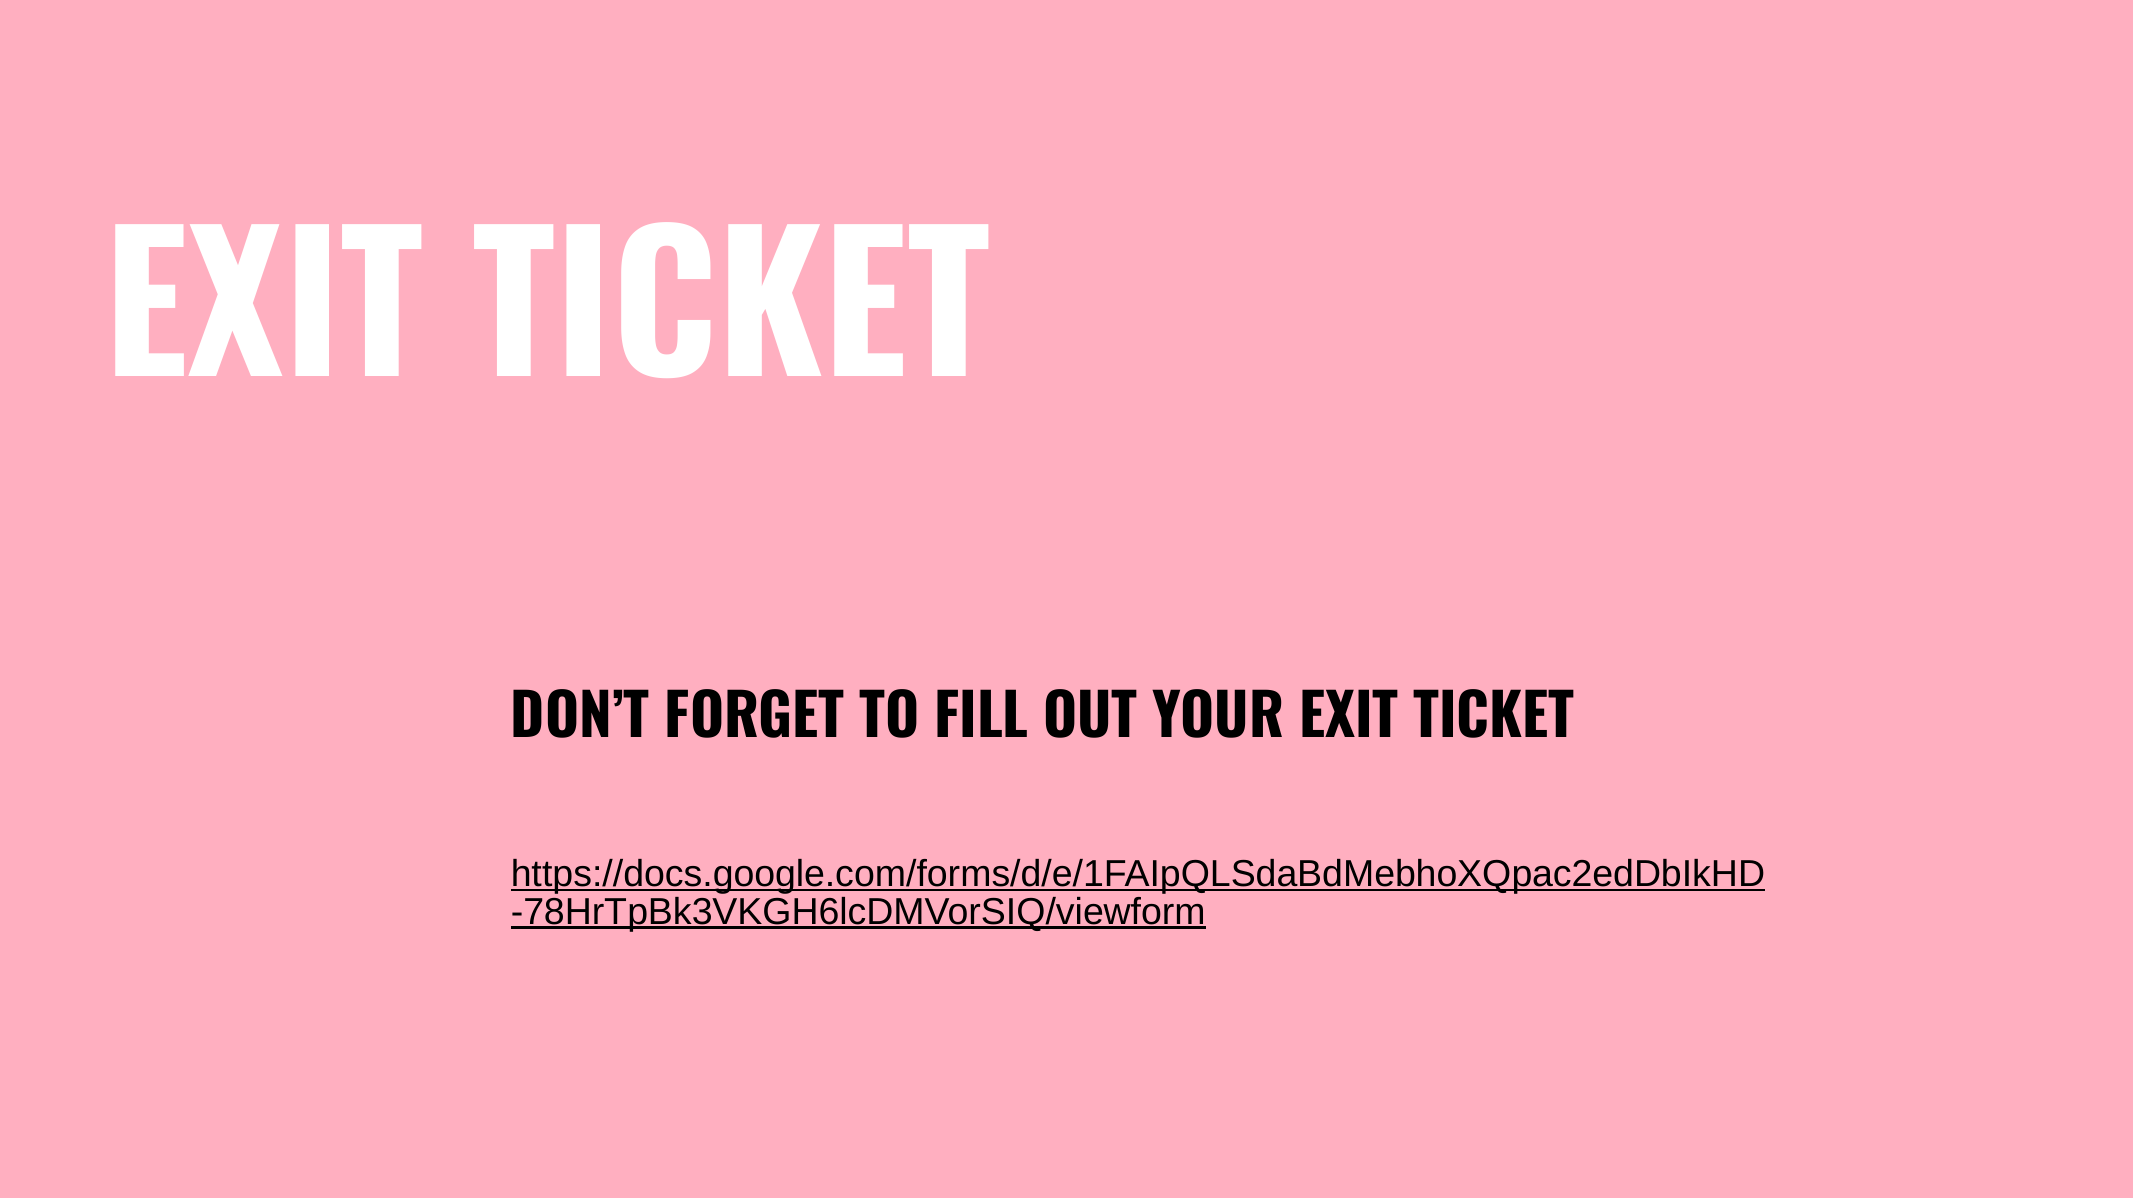

EXIT TICKET
DON’T FORGET TO FILL OUT YOUR EXIT TICKET

https://docs.google.com/forms/d/e/1FAIpQLSdaBdMebhoXQpac2edDbIkHD-78HrTpBk3VKGH6lcDMVorSIQ/viewform